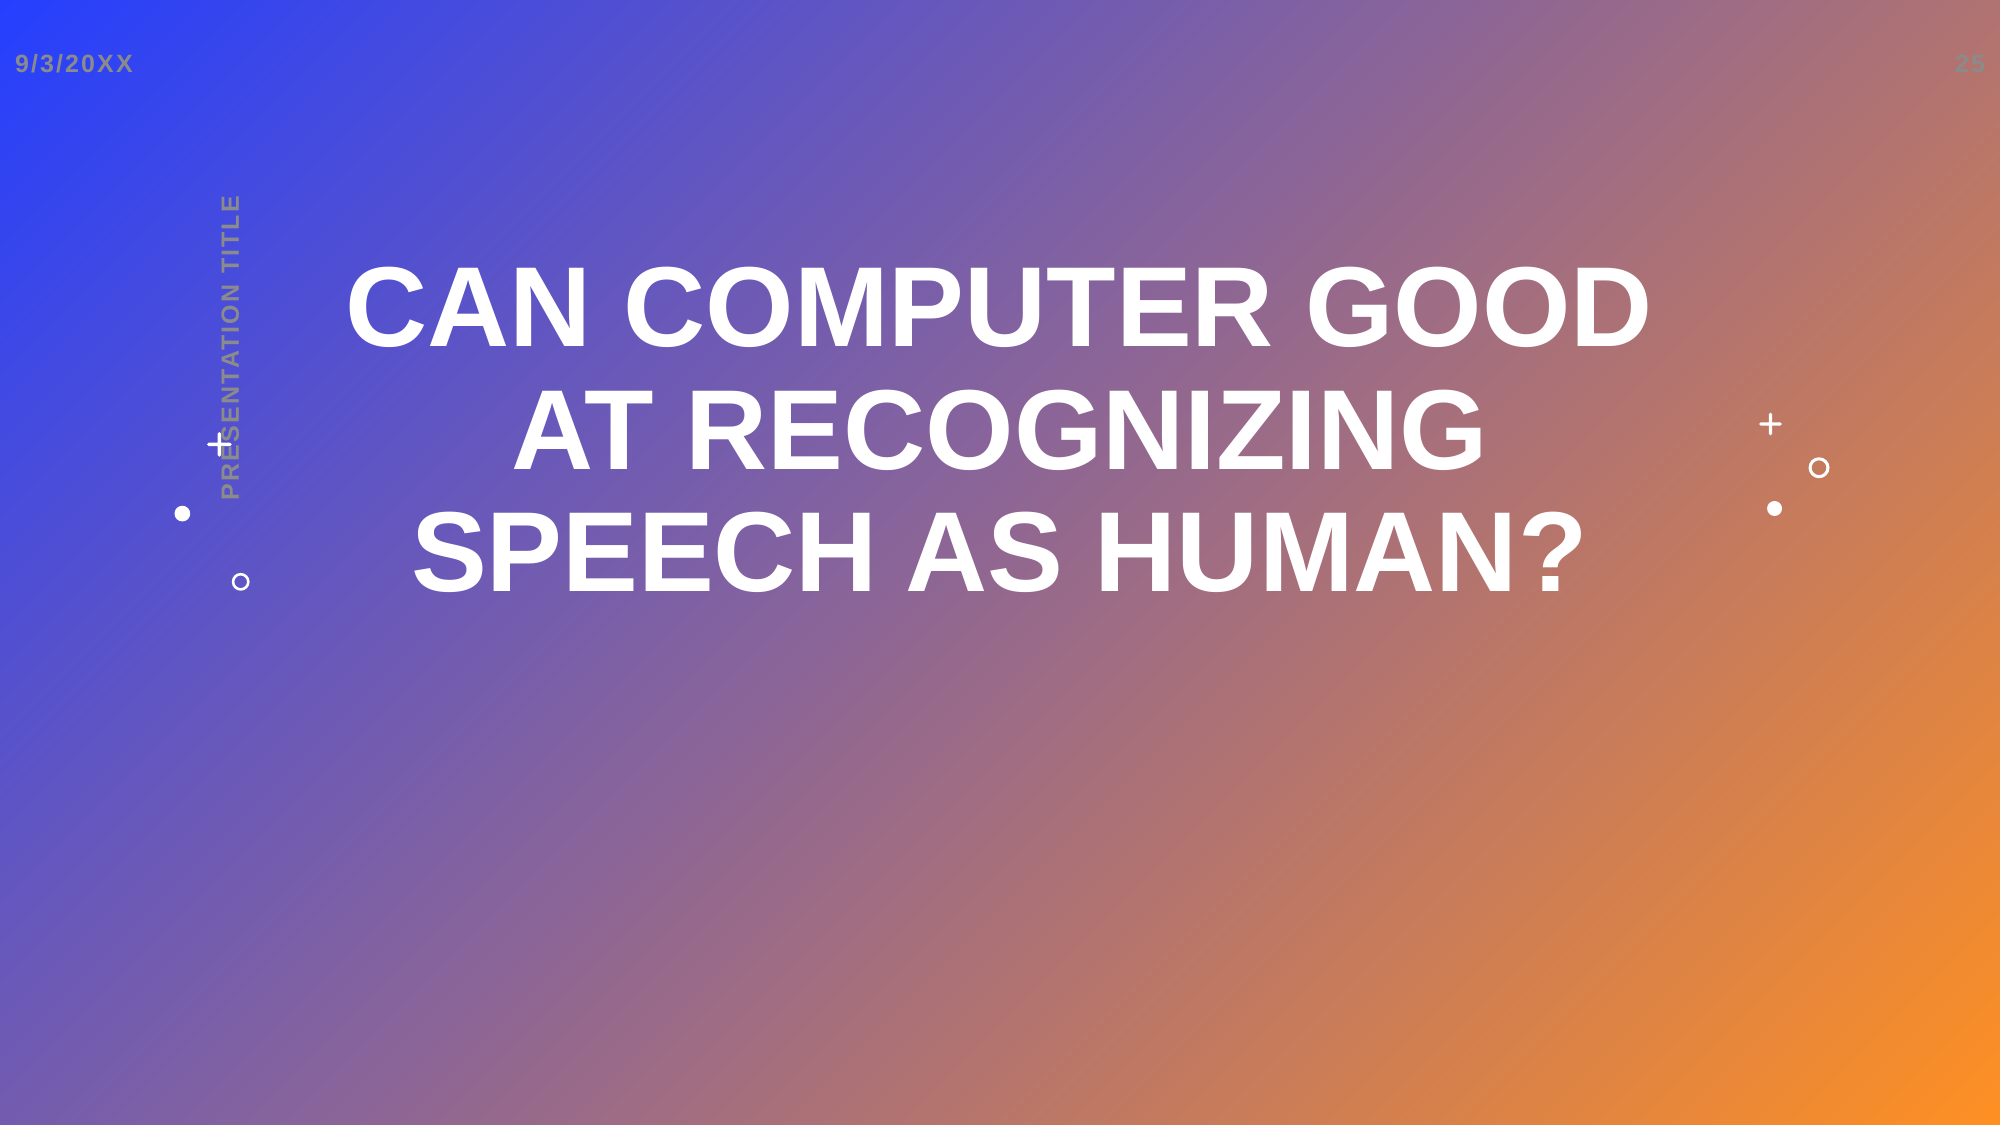

9/3/20XX
25
# Can computer good at recognizing speech as human?
Presentation Title